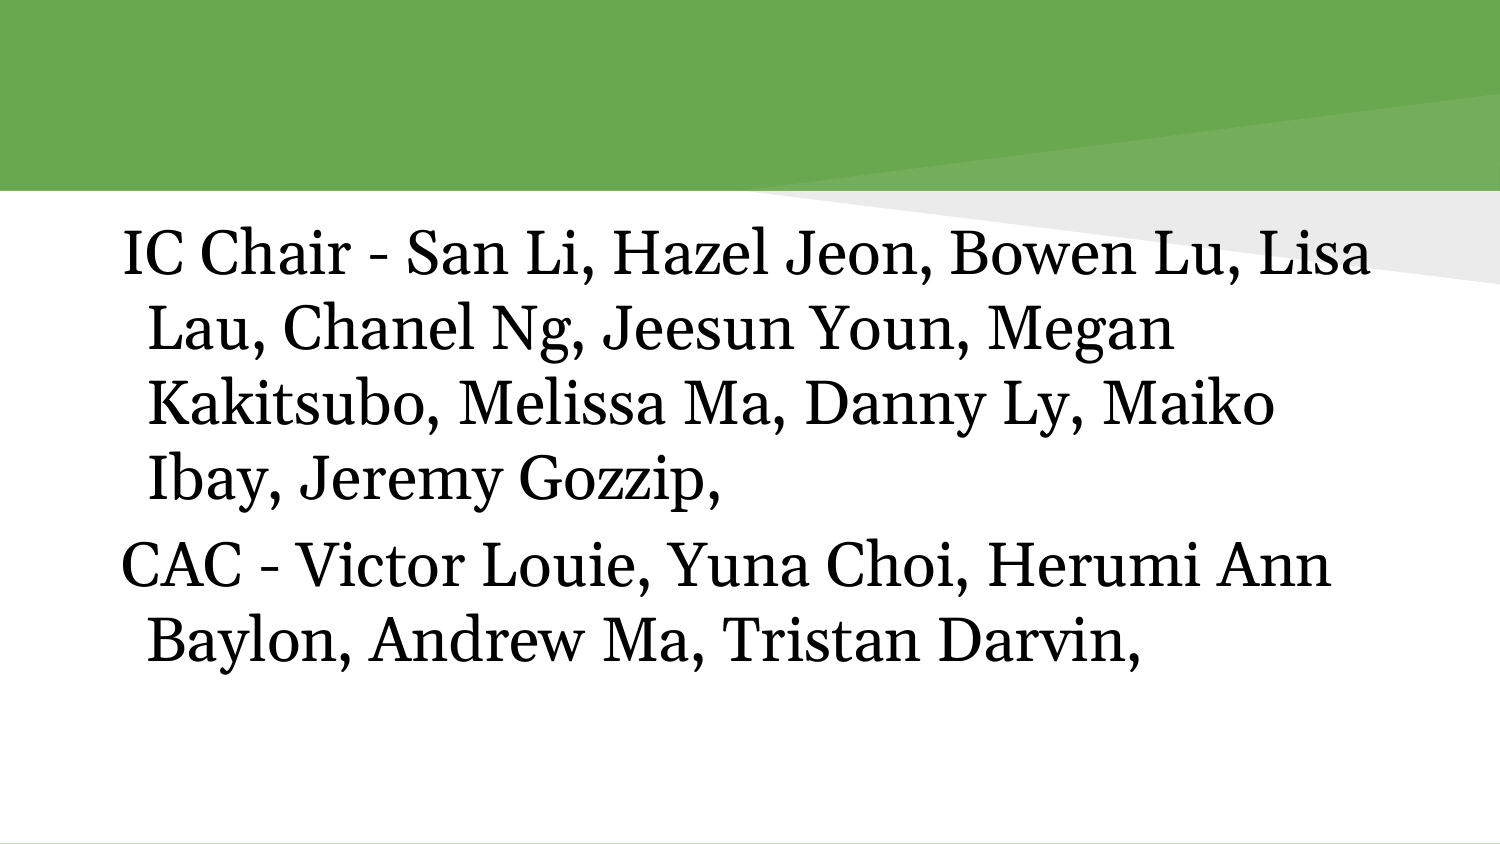

#
IC Chair - San Li, Hazel Jeon, Bowen Lu, Lisa Lau, Chanel Ng, Jeesun Youn, Megan Kakitsubo, Melissa Ma, Danny Ly, Maiko Ibay, Jeremy Gozzip,
CAC - Victor Louie, Yuna Choi, Herumi Ann Baylon, Andrew Ma, Tristan Darvin,